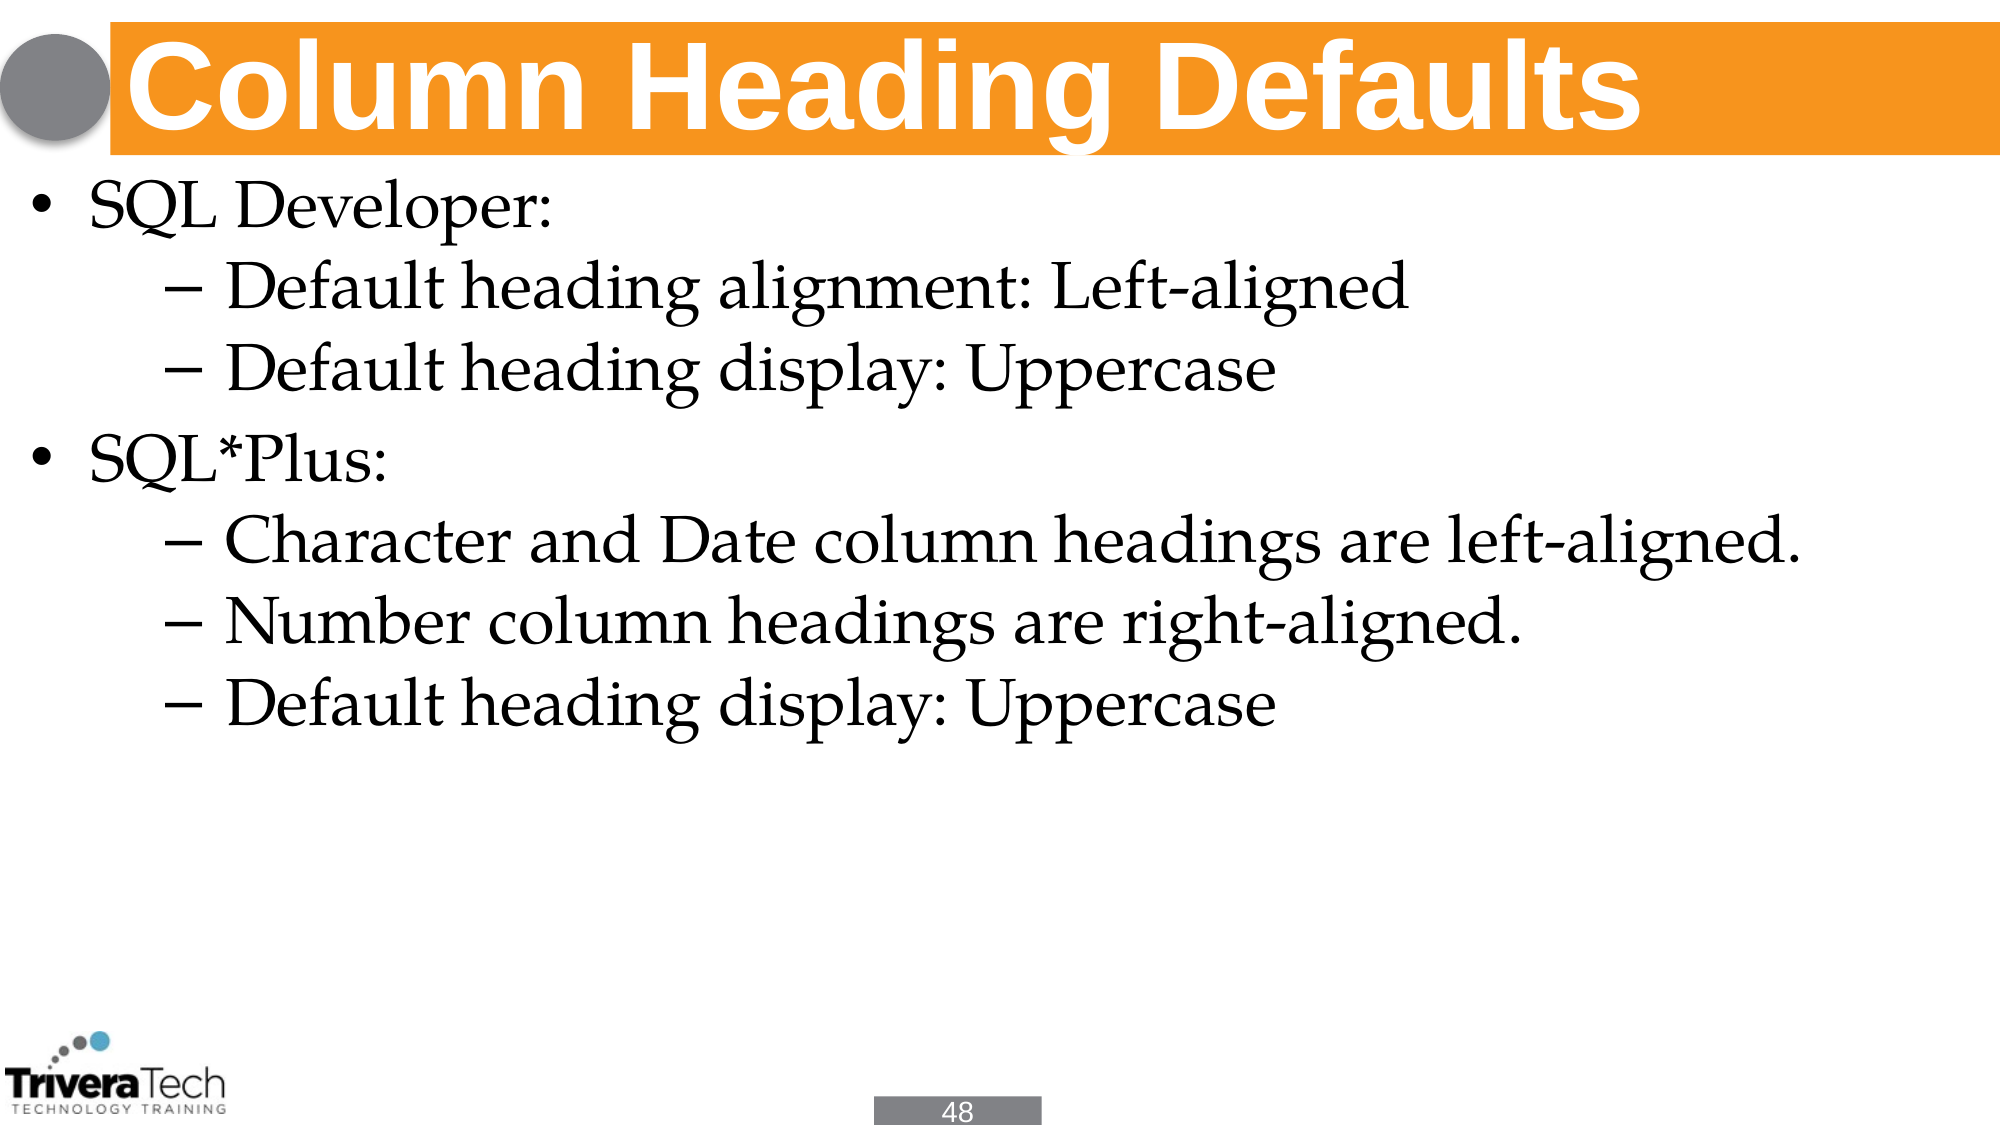

# Column Heading Defaults
SQL Developer:
Default heading alignment: Left-aligned
Default heading display: Uppercase
SQL*Plus:
Character and Date column headings are left-aligned.
Number column headings are right-aligned.
Default heading display: Uppercase

48